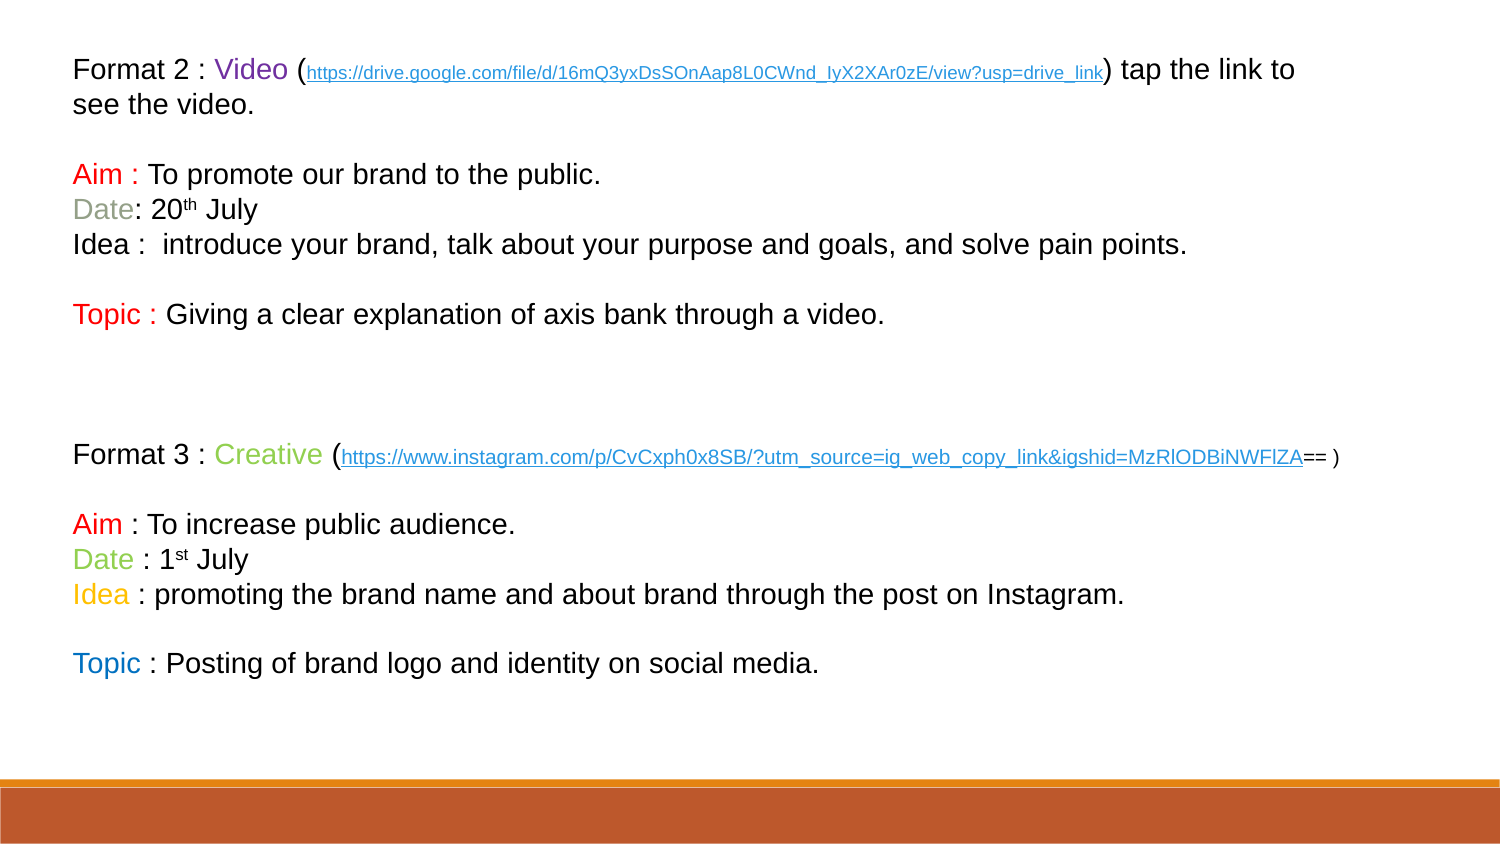

Format 2 : Video (https://drive.google.com/file/d/16mQ3yxDsSOnAap8L0CWnd_IyX2XAr0zE/view?usp=drive_link) tap the link to see the video.

Aim : To promote our brand to the public.
Date: 20th July
Idea :  introduce your brand, talk about your purpose and goals, and solve pain points.

Topic : Giving a clear explanation of axis bank through a video.

Format 3 : Creative (https://www.instagram.com/p/CvCxph0x8SB/?utm_source=ig_web_copy_link&igshid=MzRlODBiNWFlZA== )

Aim : To increase public audience.
Date : 1st July
Idea : promoting the brand name and about brand through the post on Instagram.

Topic : Posting of brand logo and identity on social media.